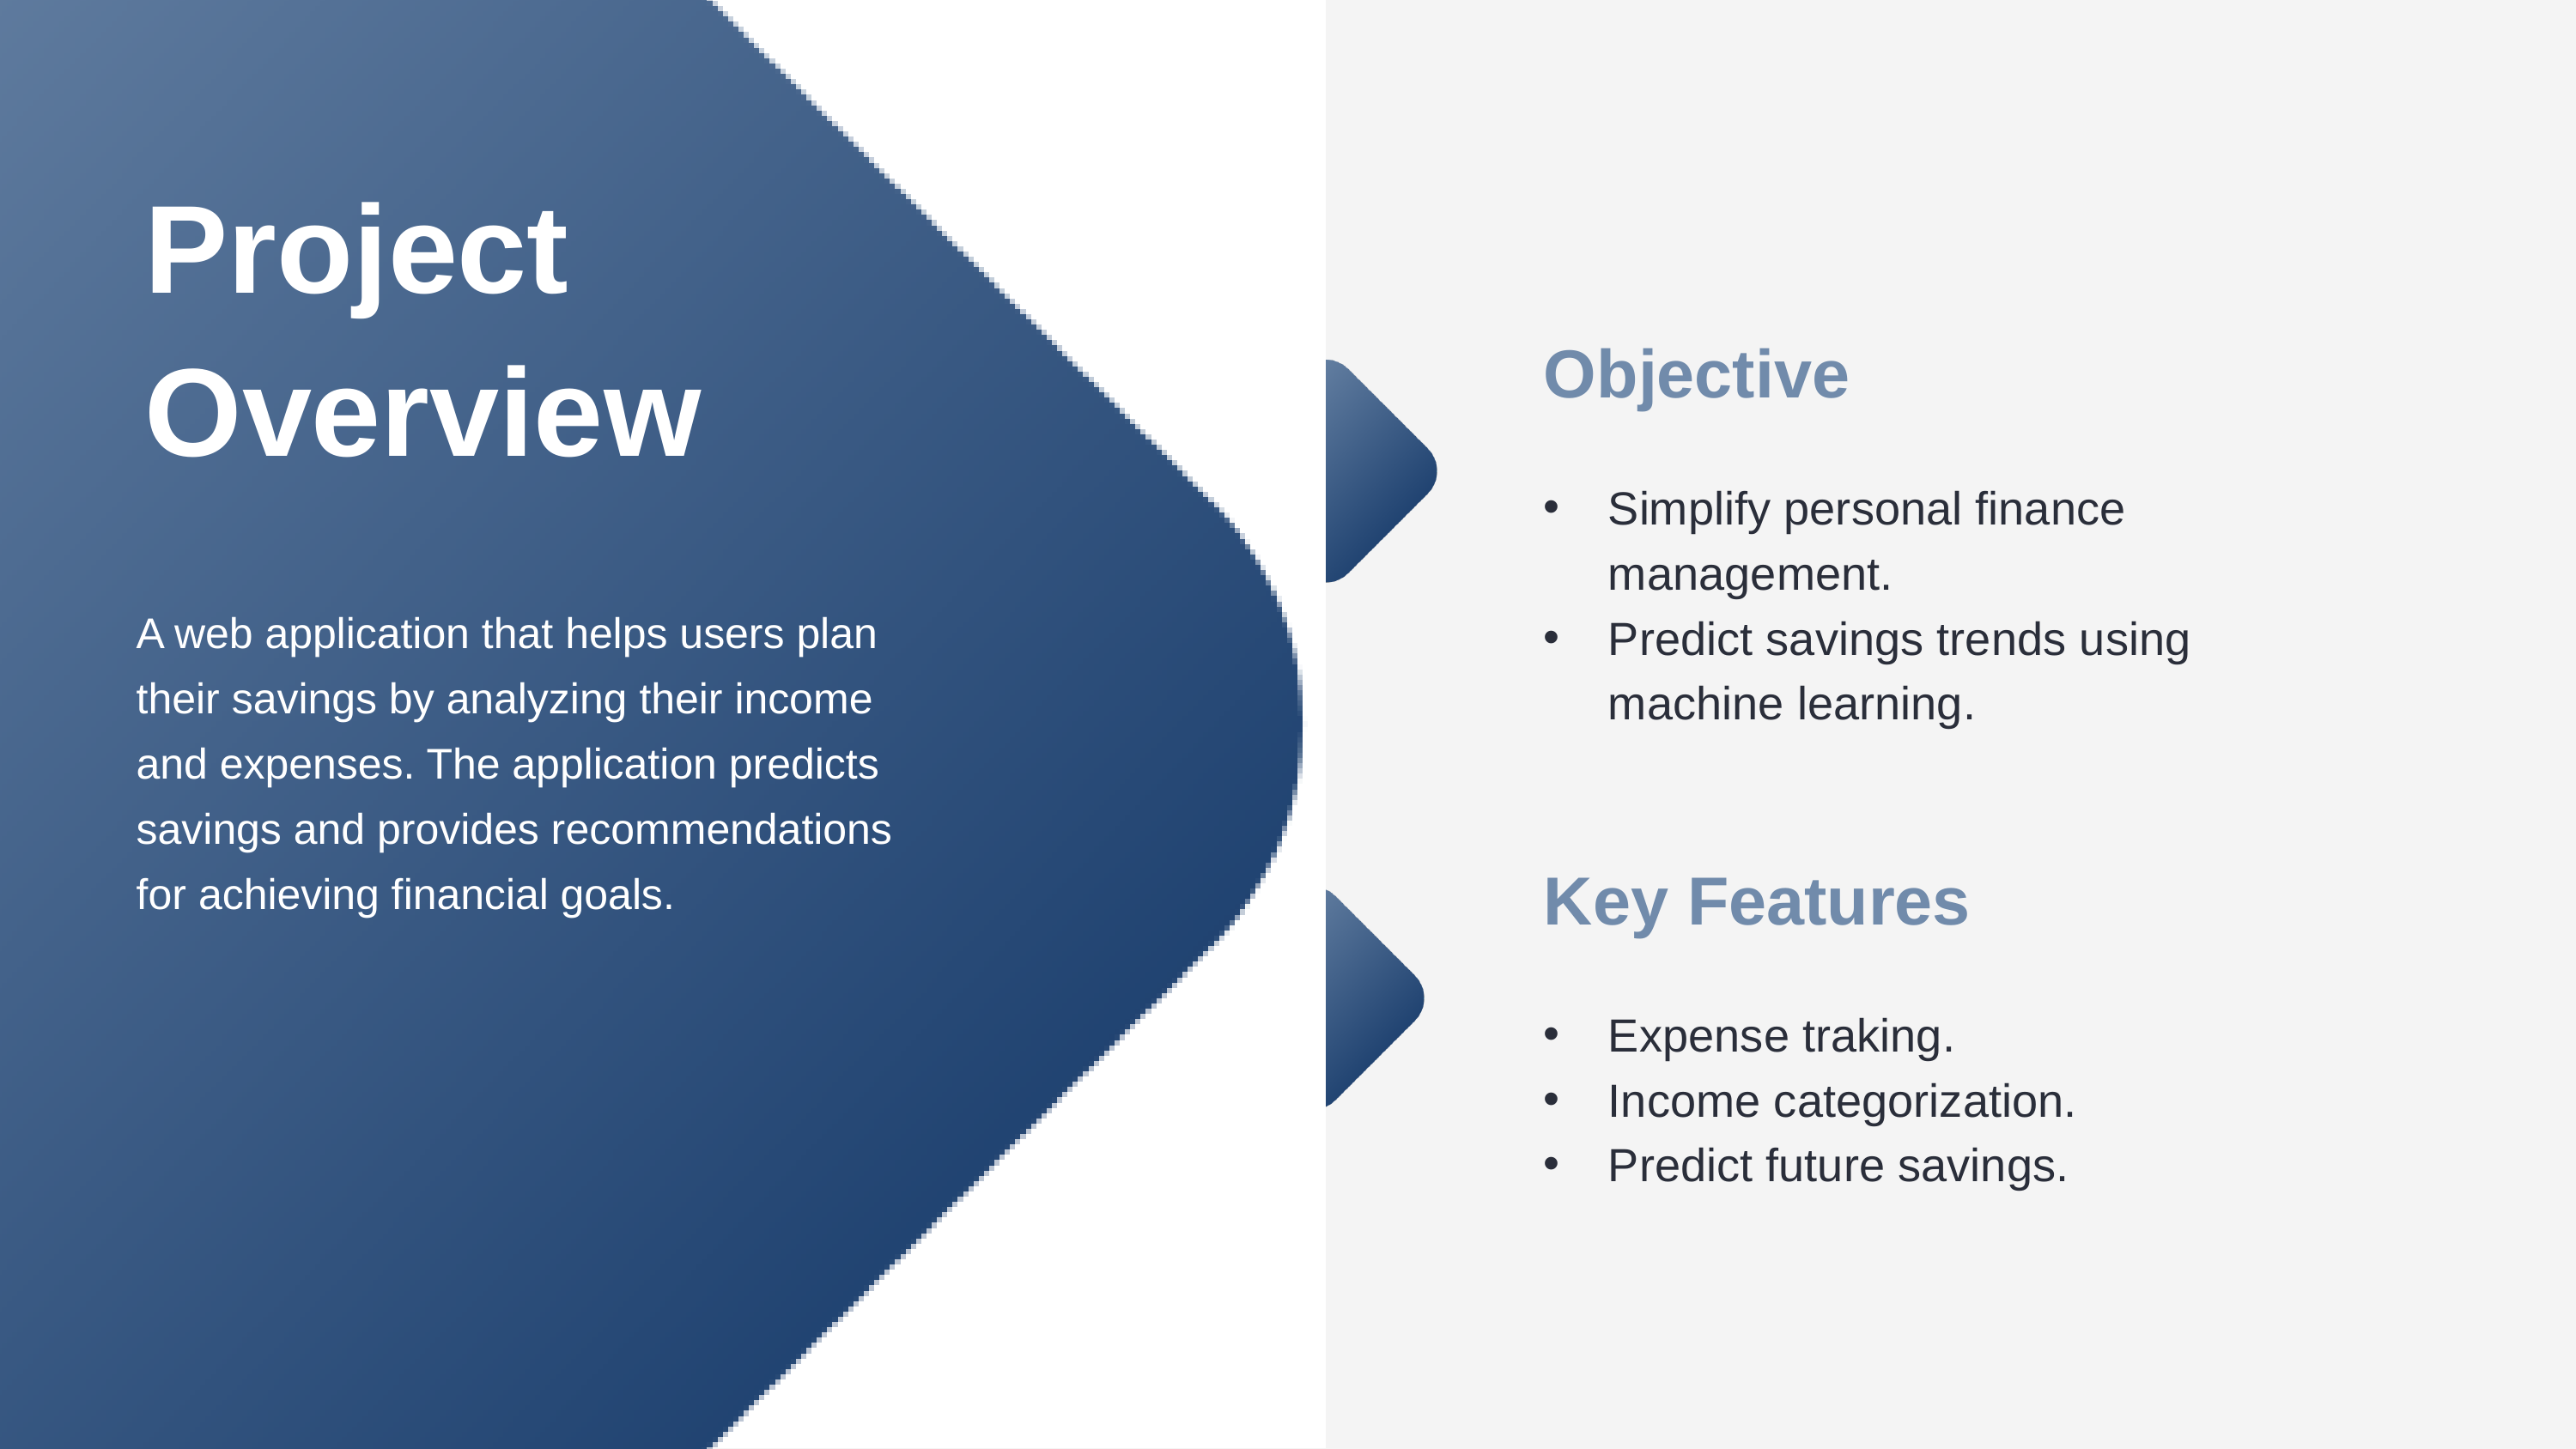

Project
Overview
Objective
Simplify personal finance management.
Predict savings trends using machine learning.

A web application that helps users plan their savings by analyzing their income and expenses. The application predicts savings and provides recommendations for achieving financial goals.

Key Features
Expense traking.
Income categorization.
Predict future savings.